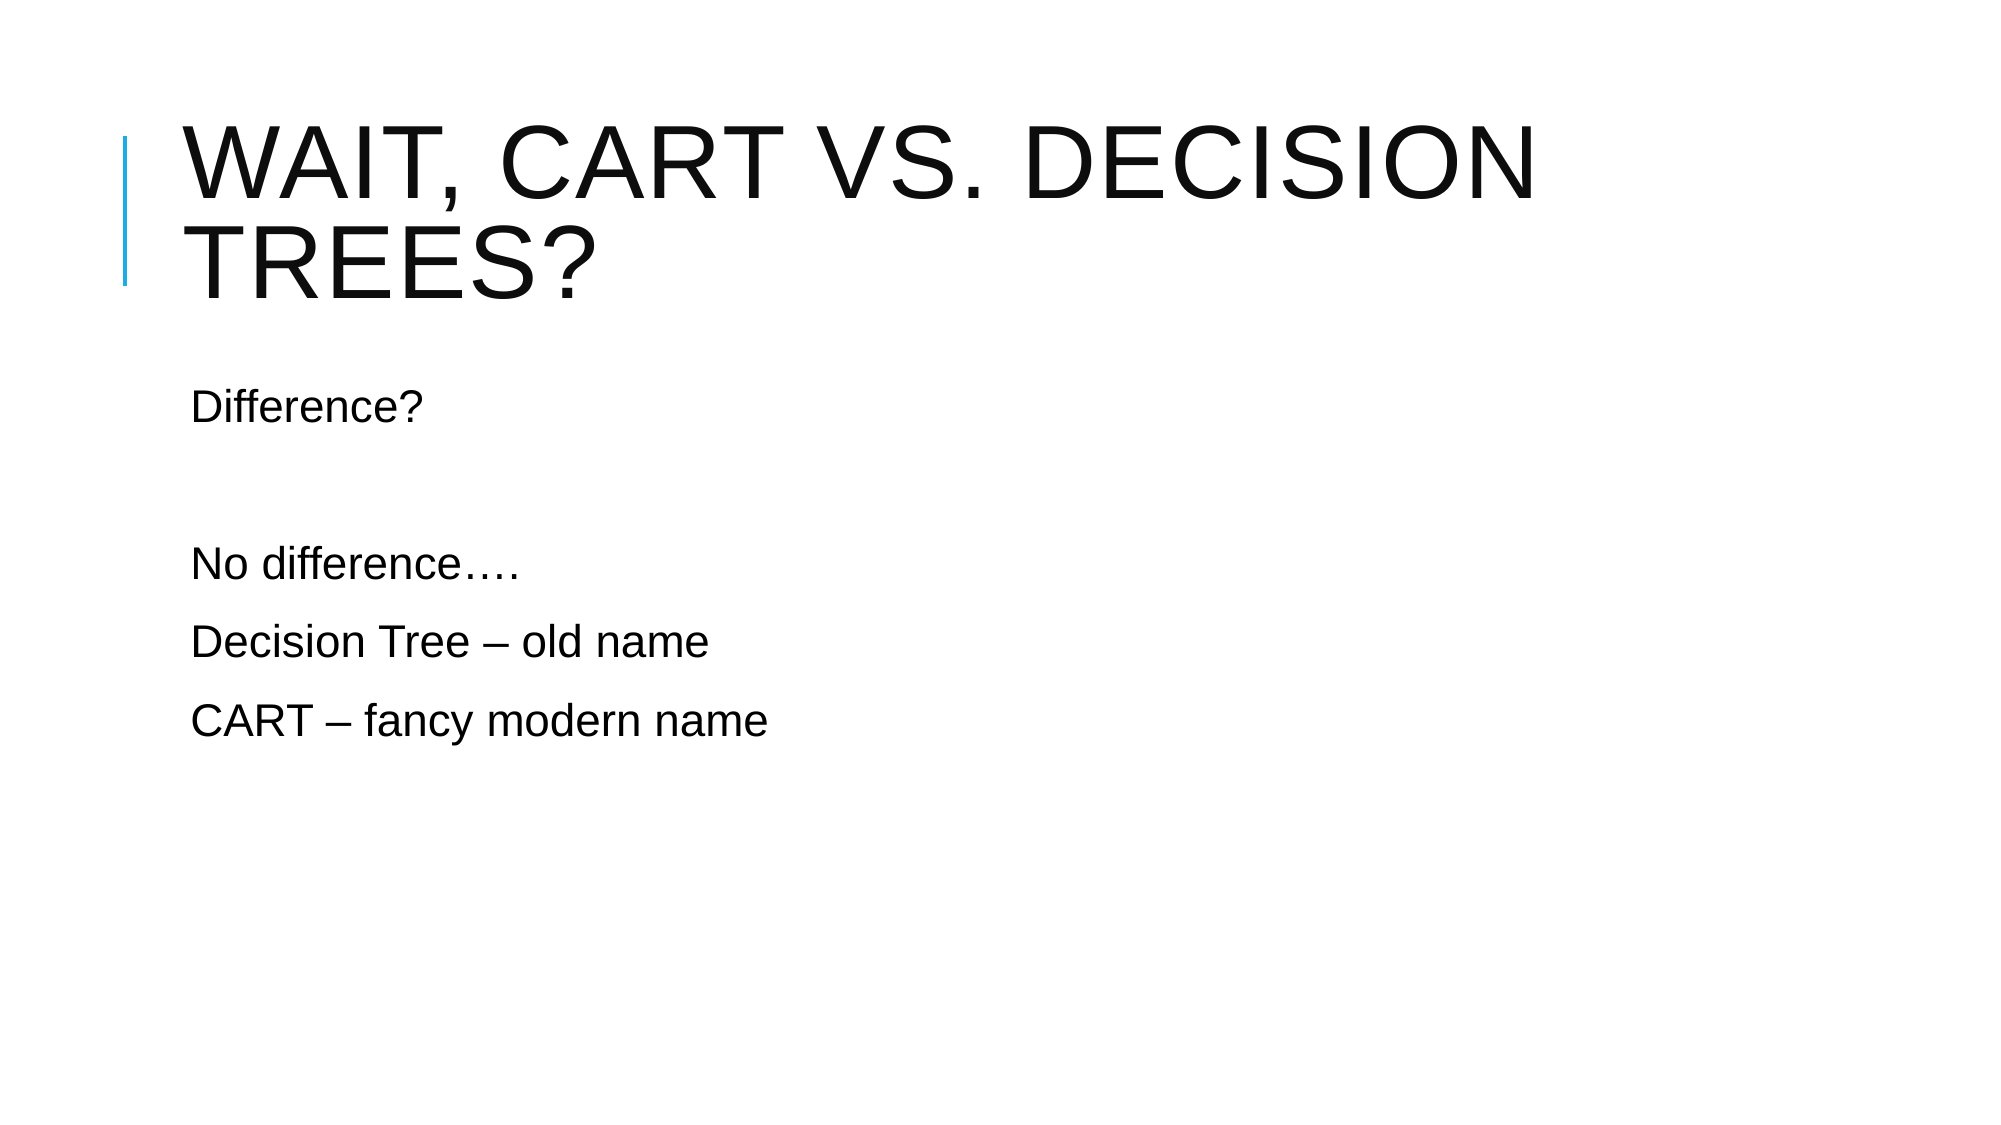

# Wait, Cart Vs. Decision Trees?
Difference?

No difference….
Decision Tree – old name
CART – fancy modern name